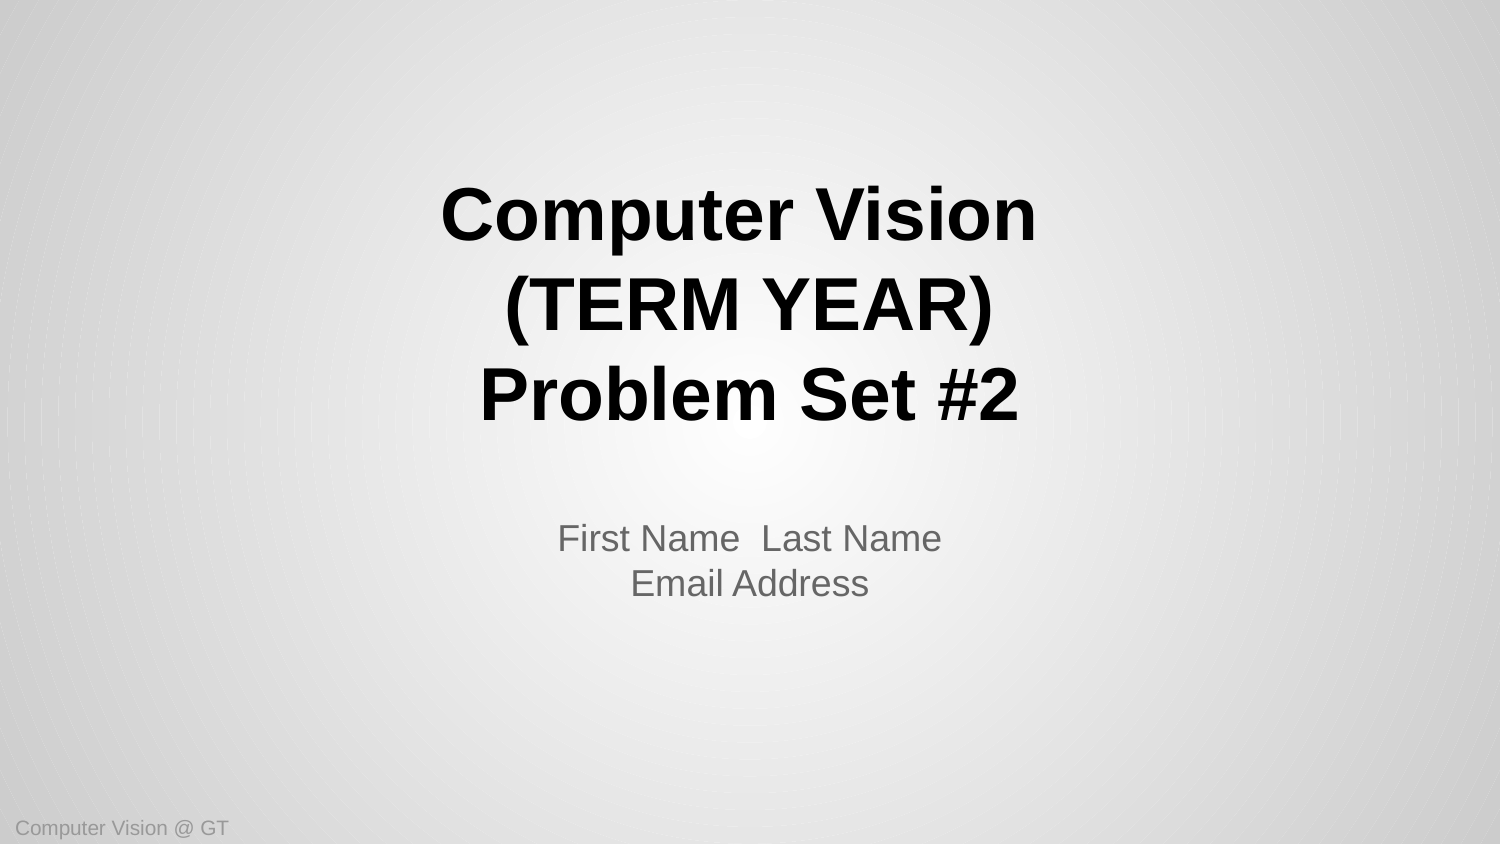

# Computer Vision
(TERM YEAR)
Problem Set #2
First Name  Last Name
Email Address

Computer Vision @ GT